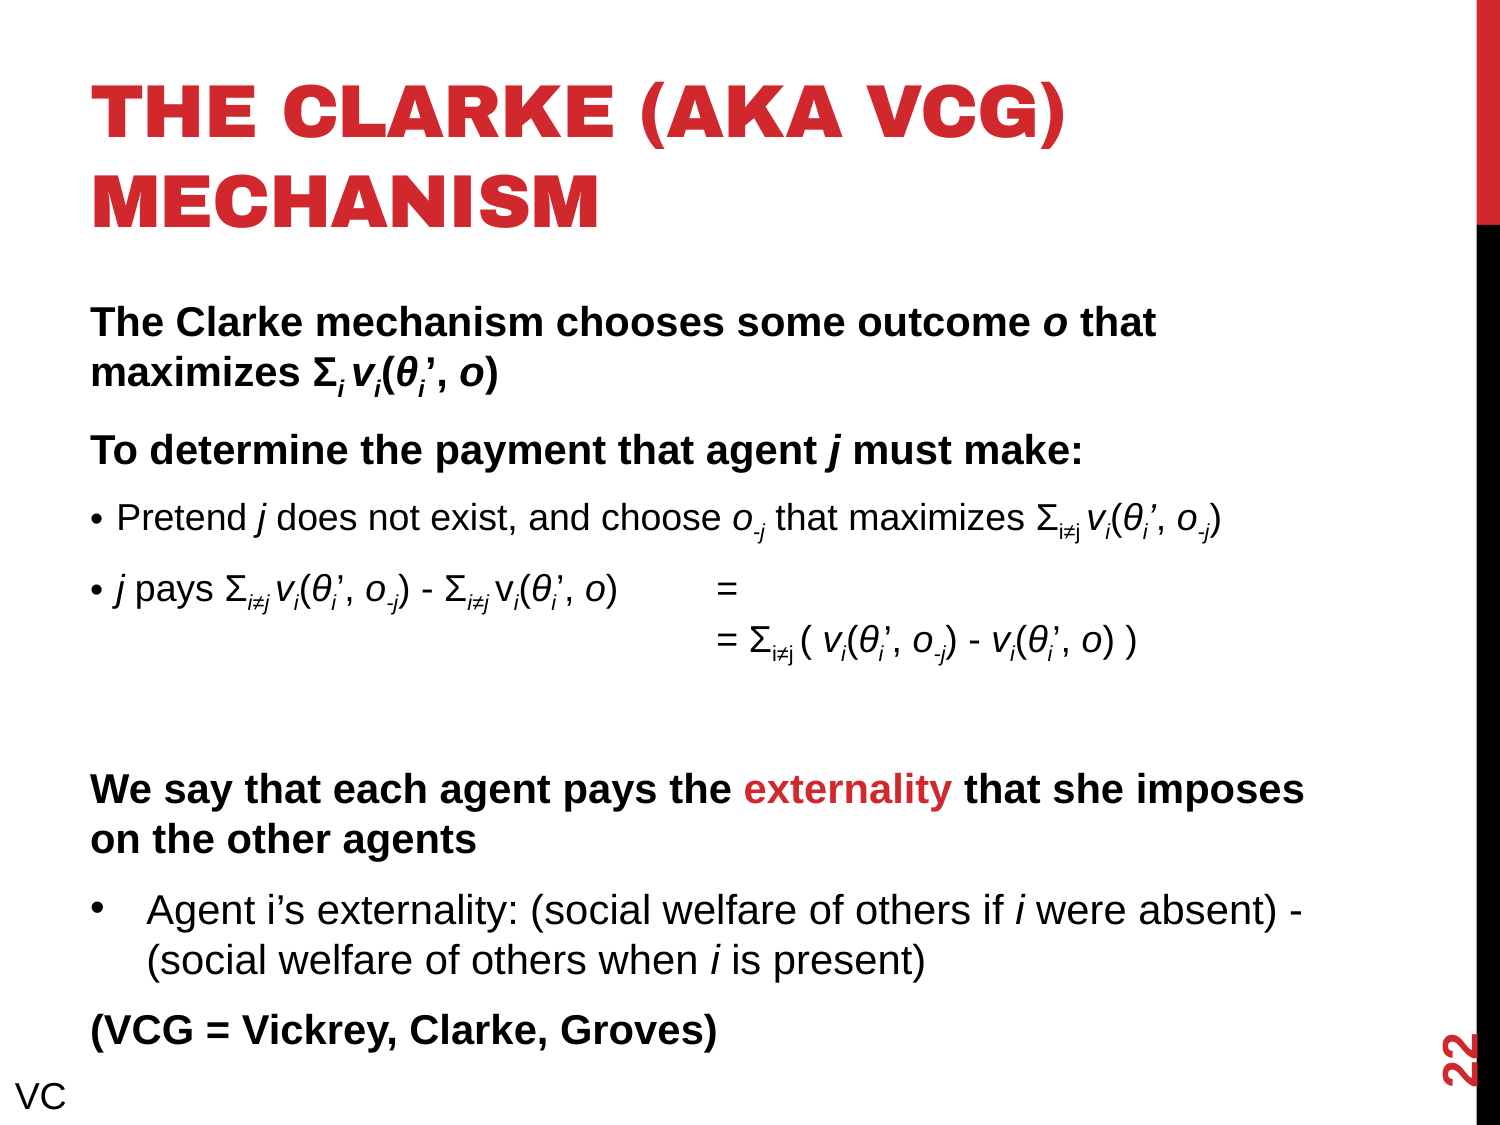

# The Clarke (aka VCG) mechanism
The Clarke mechanism chooses some outcome o that maximizes Σi vi(θi’, o)
To determine the payment that agent j must make:
Pretend j does not exist, and choose o-j that maximizes Σi≠j vi(θi’, o-j)
j pays Σi≠j vi(θi’, o-j) - Σi≠j vi(θi’, o) 	=
			            	= Σi≠j ( vi(θi’, o-j) - vi(θi’, o) )

We say that each agent pays the externality that she imposes on the other agents
Agent i’s externality: (social welfare of others if i were absent) - (social welfare of others when i is present)
(VCG = Vickrey, Clarke, Groves)
22
VC